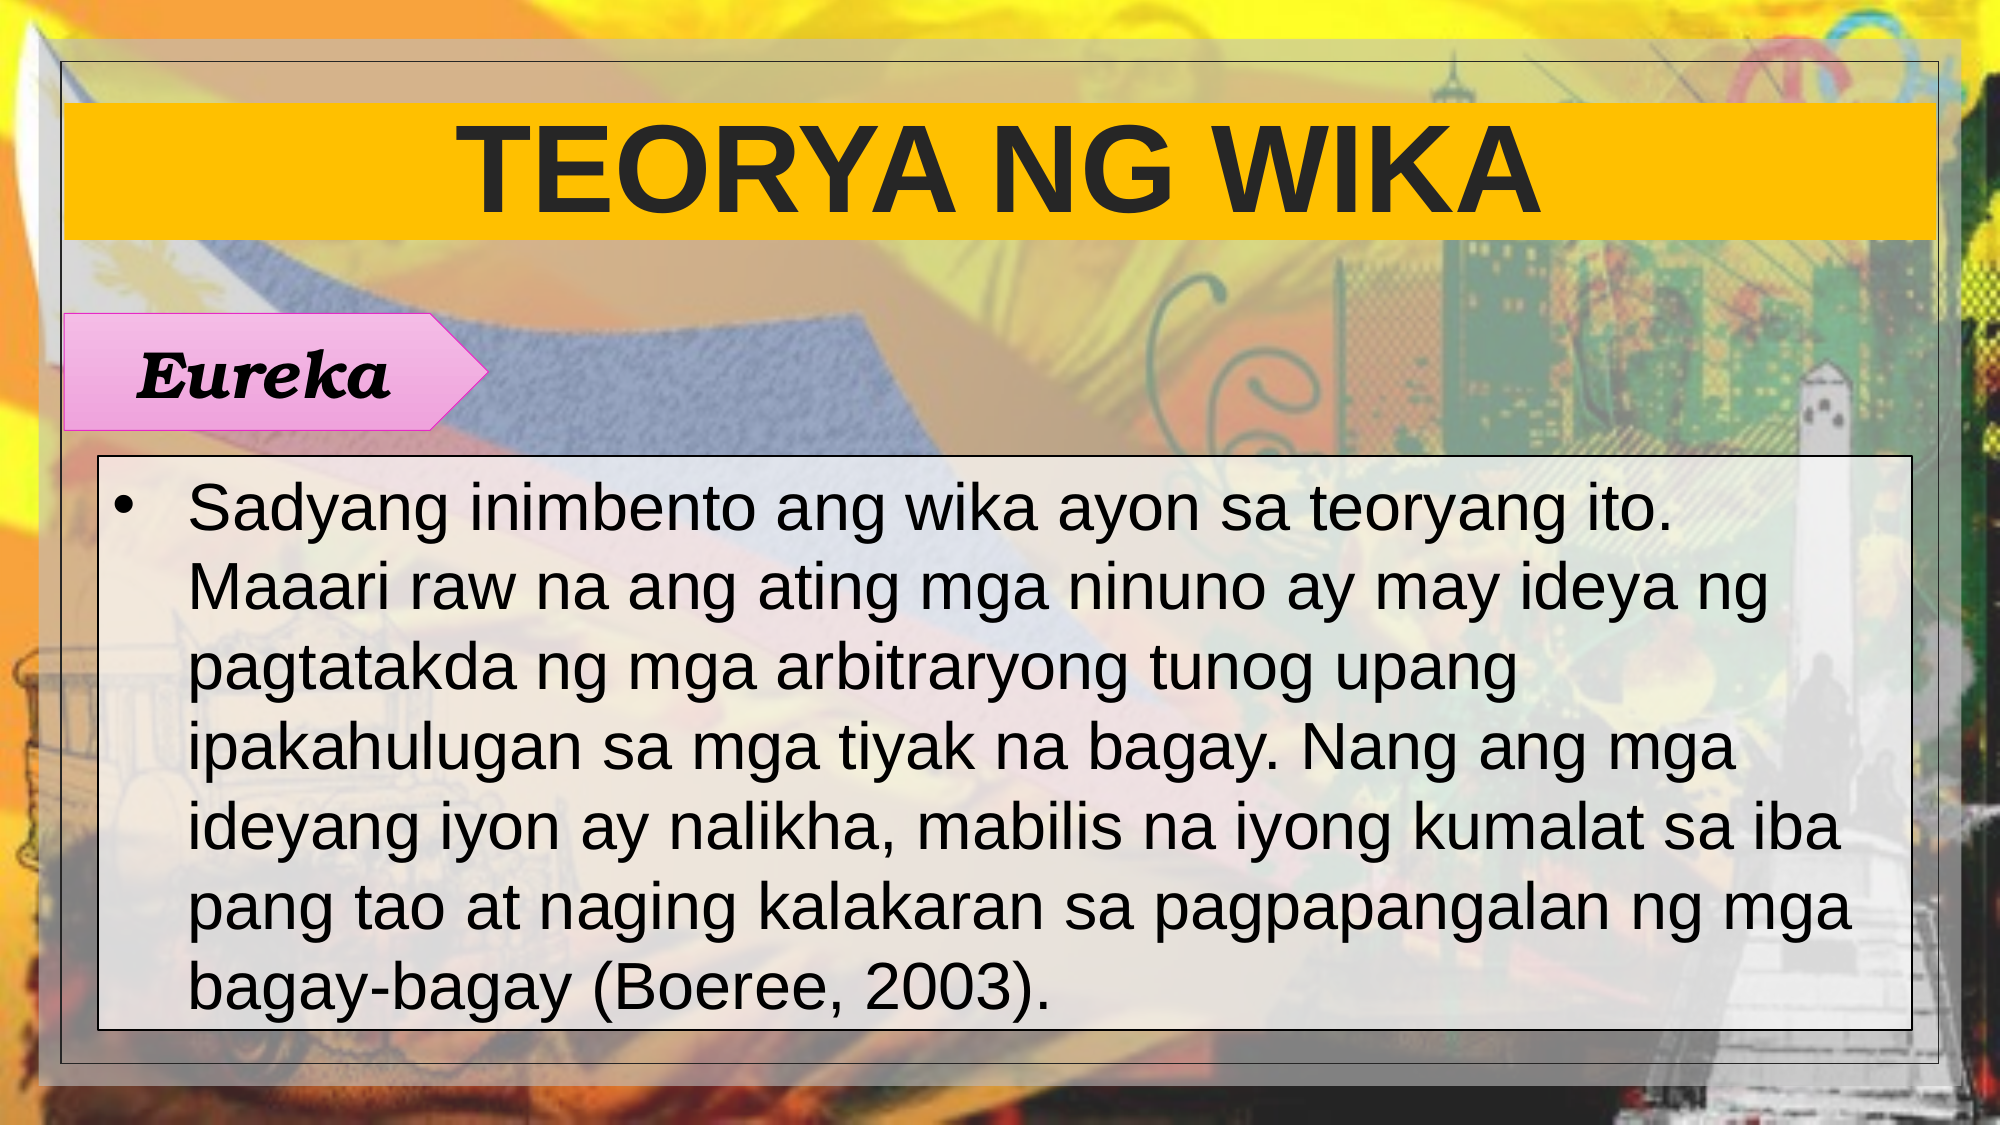

# TEORYA NG WIKA
Eureka
Sadyang inimbento ang wika ayon sa teoryang ito. Maaari raw na ang ating mga ninuno ay may ideya ng pagtatakda ng mga arbitraryong tunog upang ipakahulugan sa mga tiyak na bagay. Nang ang mga ideyang iyon ay nalikha, mabilis na iyong kumalat sa iba pang tao at naging kalakaran sa pagpapangalan ng mga bagay-bagay (Boeree, 2003).